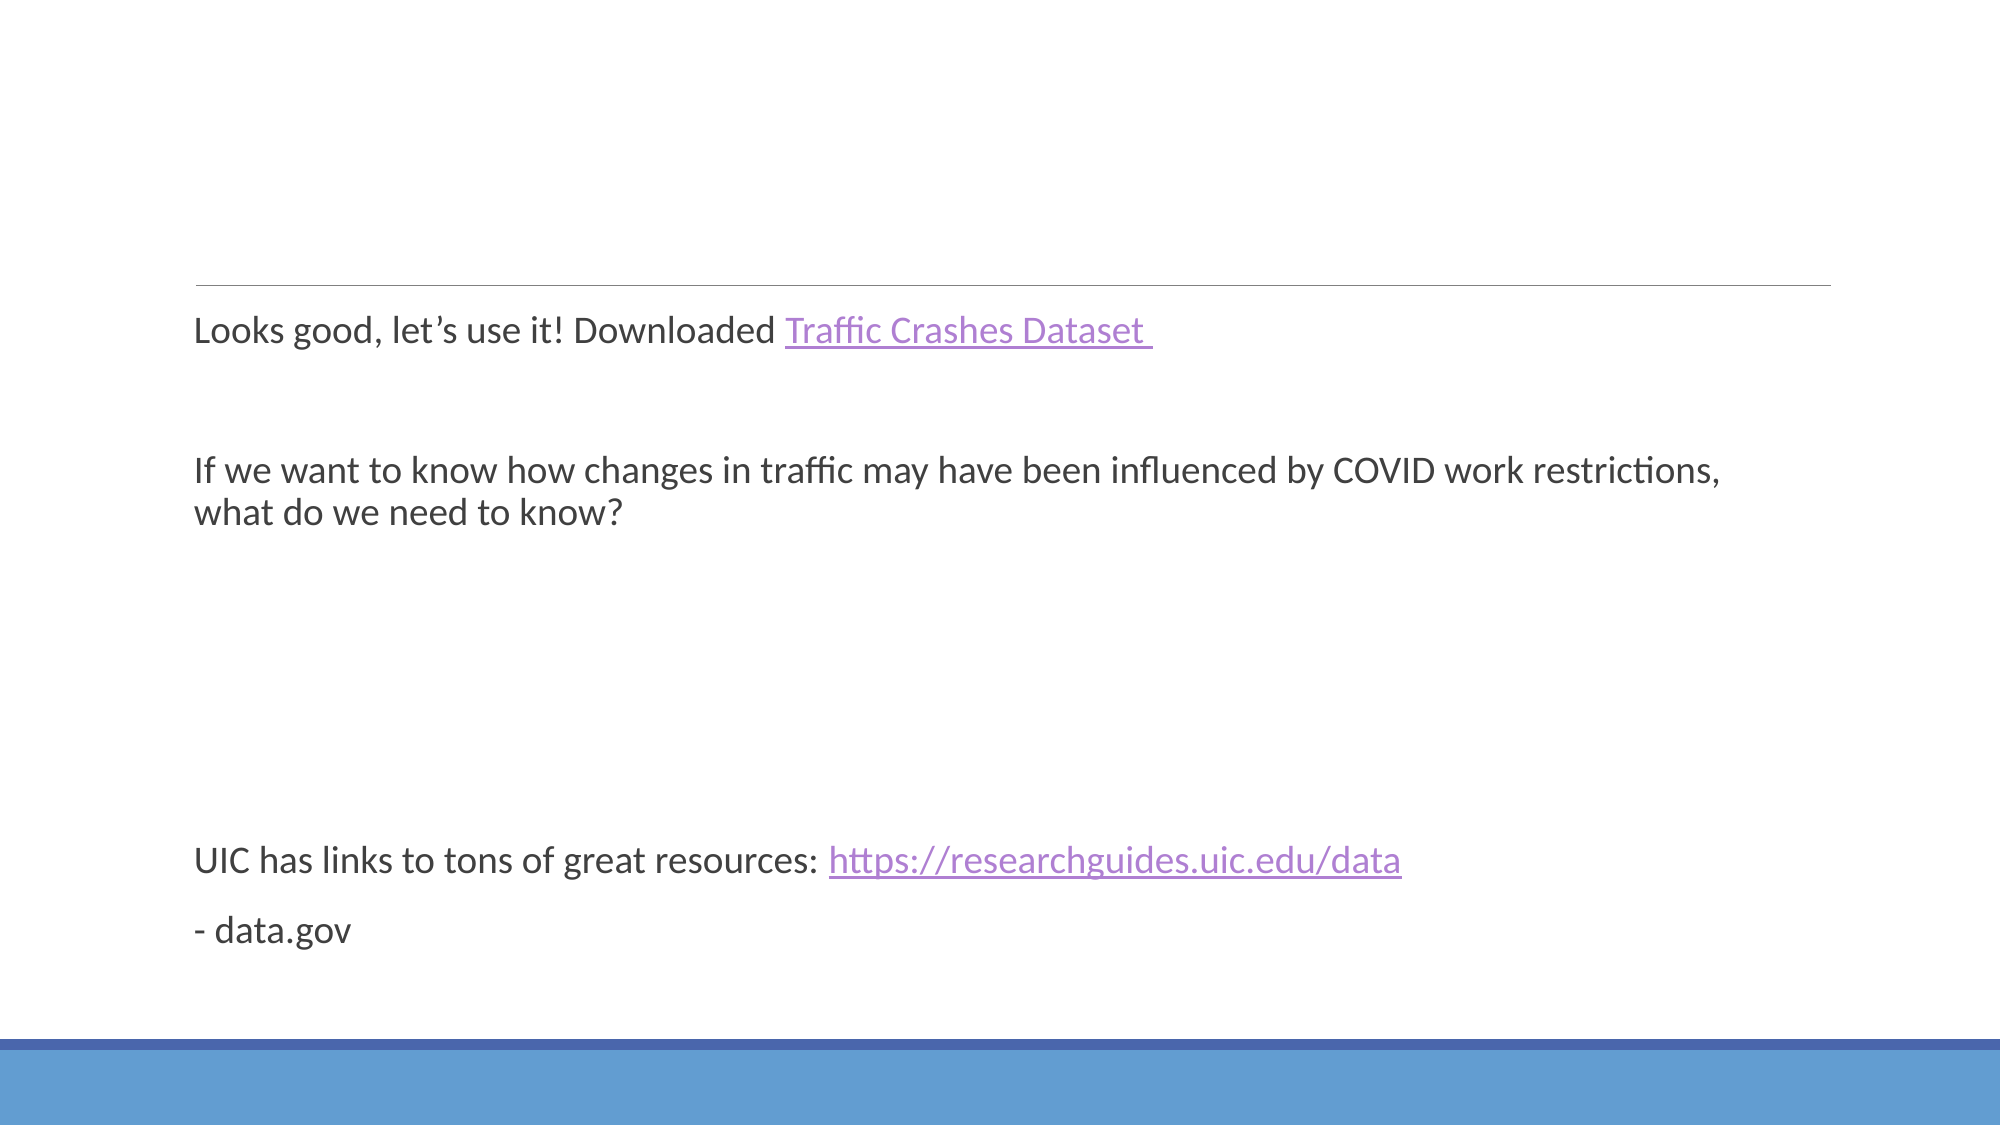

#
Looks good, let’s use it! Downloaded Traffic Crashes Dataset

If we want to know how changes in traffic may have been influenced by COVID work restrictions, what do we need to know?

UIC has links to tons of great resources: https://researchguides.uic.edu/data
- data.gov